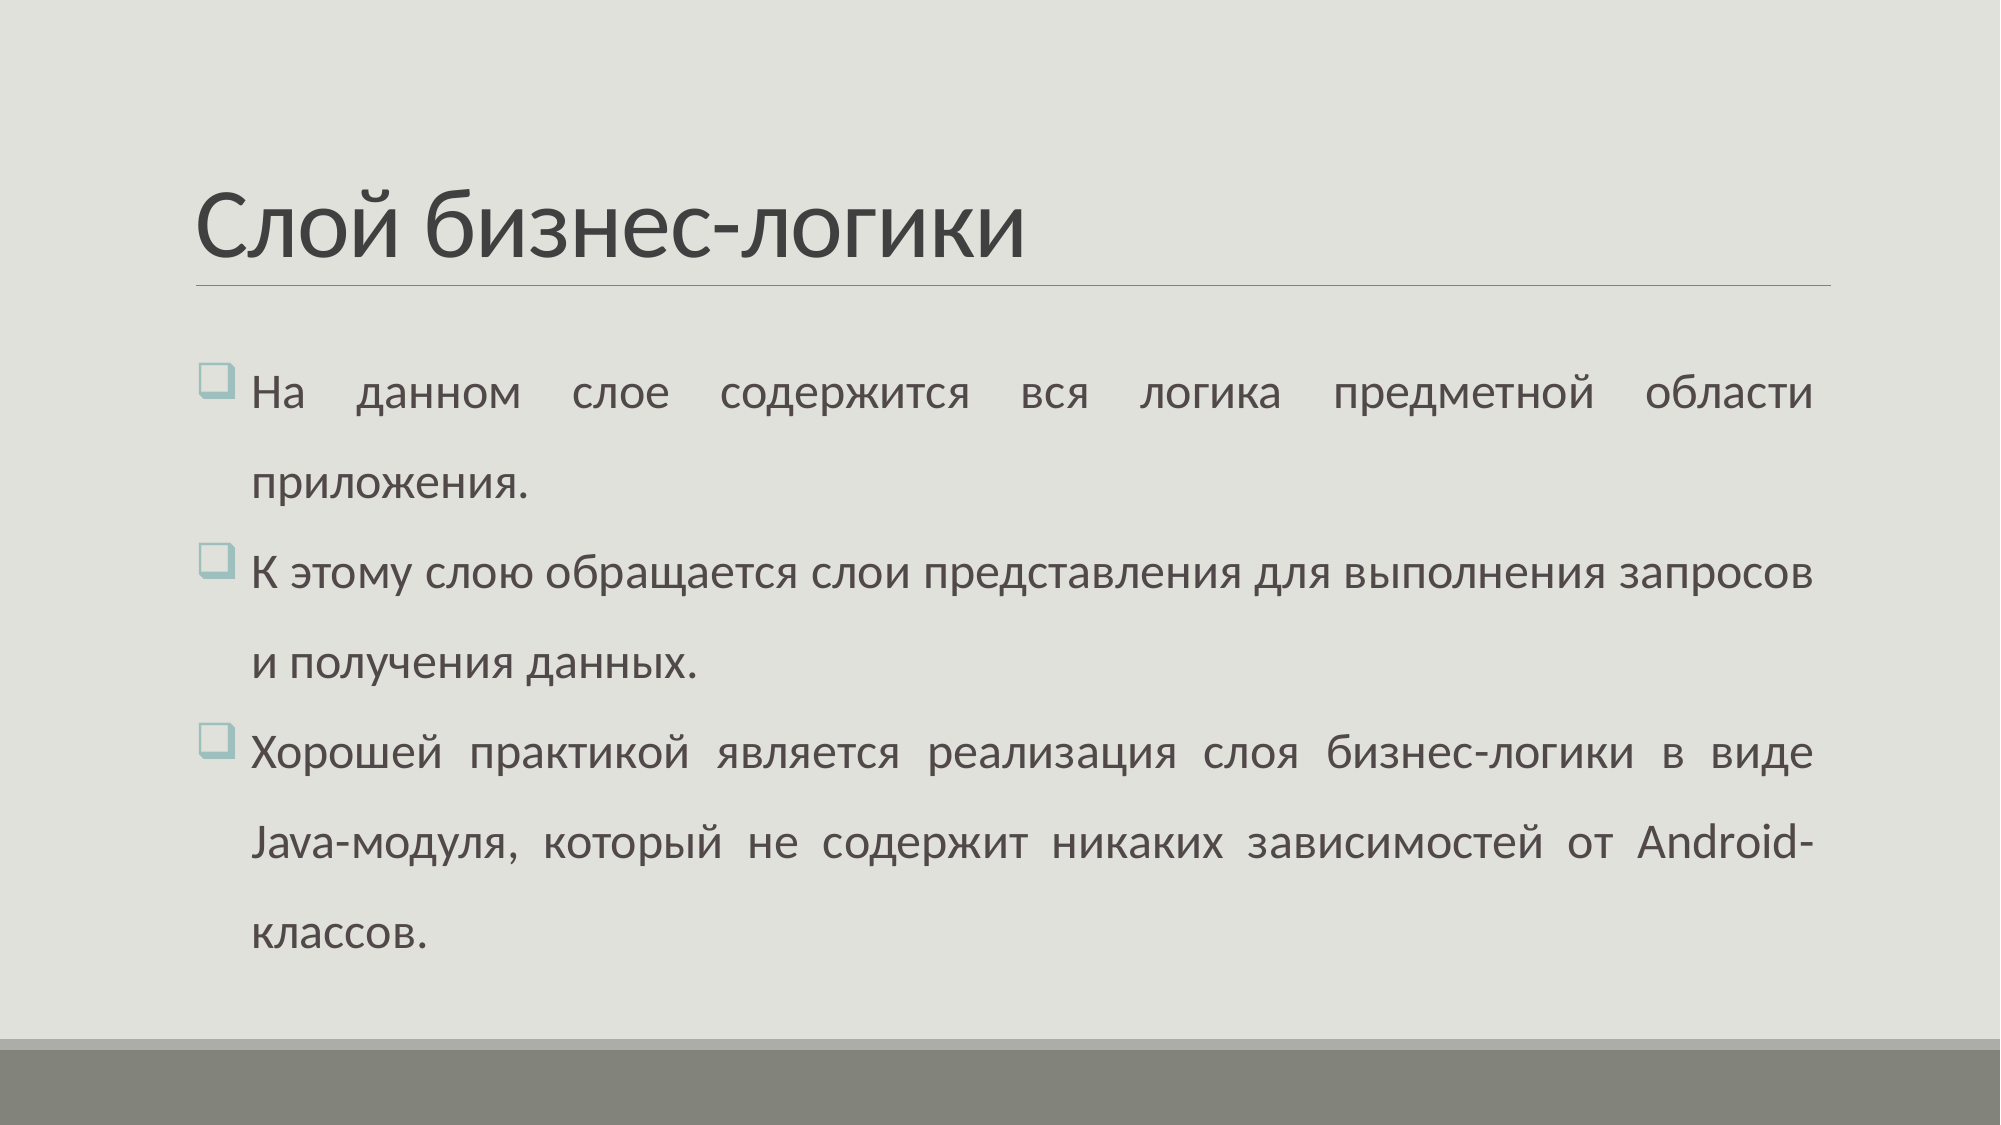

# Слой бизнес-логики
На данном слое содержится вся логика предметной области приложения.
К этому слою обращается слои представления для выполнения запросов и получения данных.
Хорошей практикой является реализация слоя бизнес-логики в виде Java-модуля, который не содержит никаких зависимостей от Android-классов.